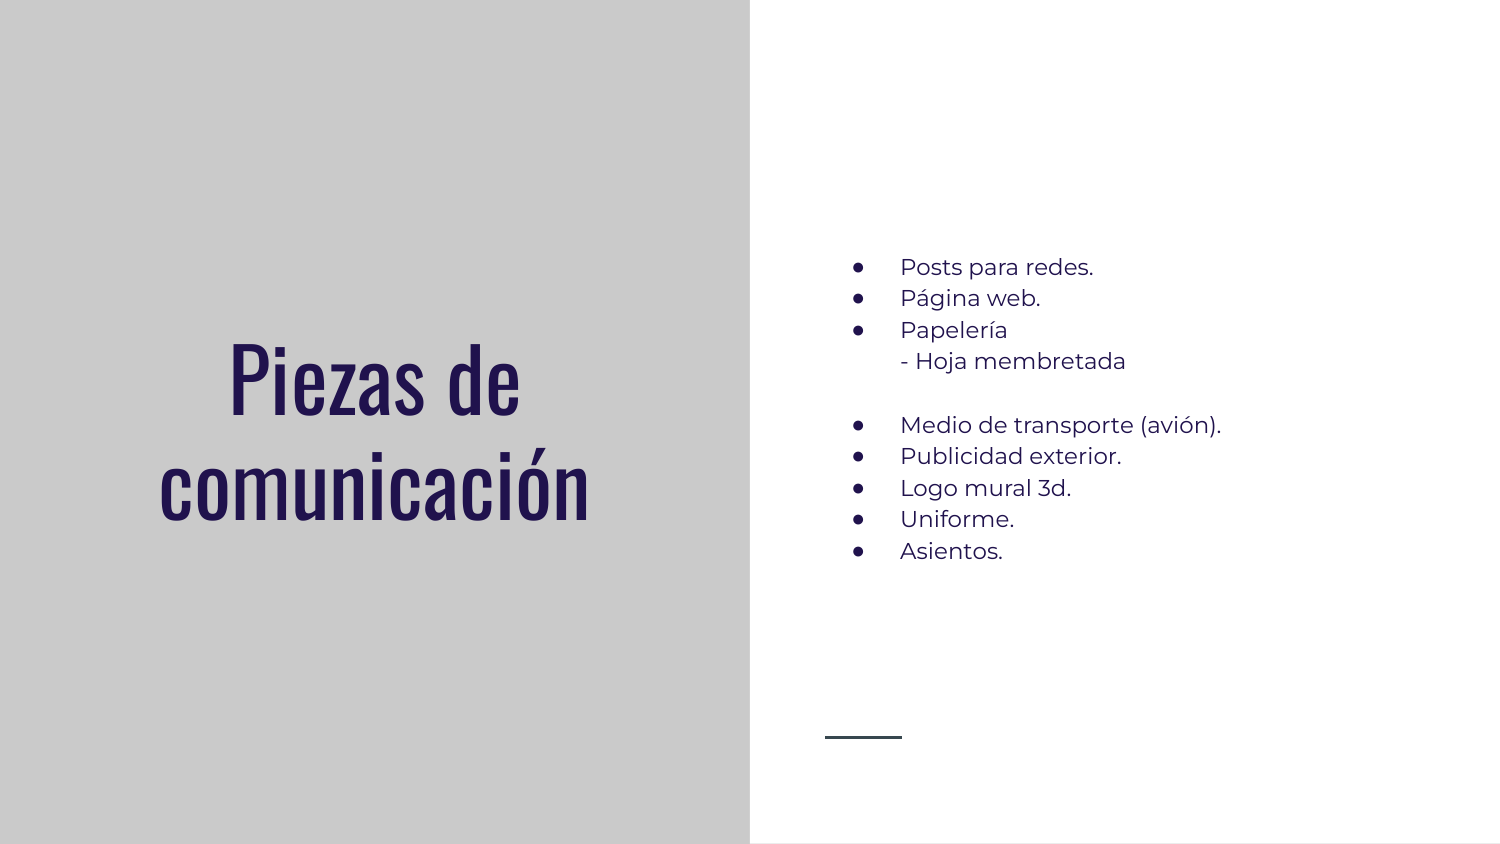

Posts para redes.
Página web.
Papelería
- Hoja membretada

Medio de transporte (avión).
Publicidad exterior.
Logo mural 3d.
Uniforme.
Asientos.

# Piezas de comunicación